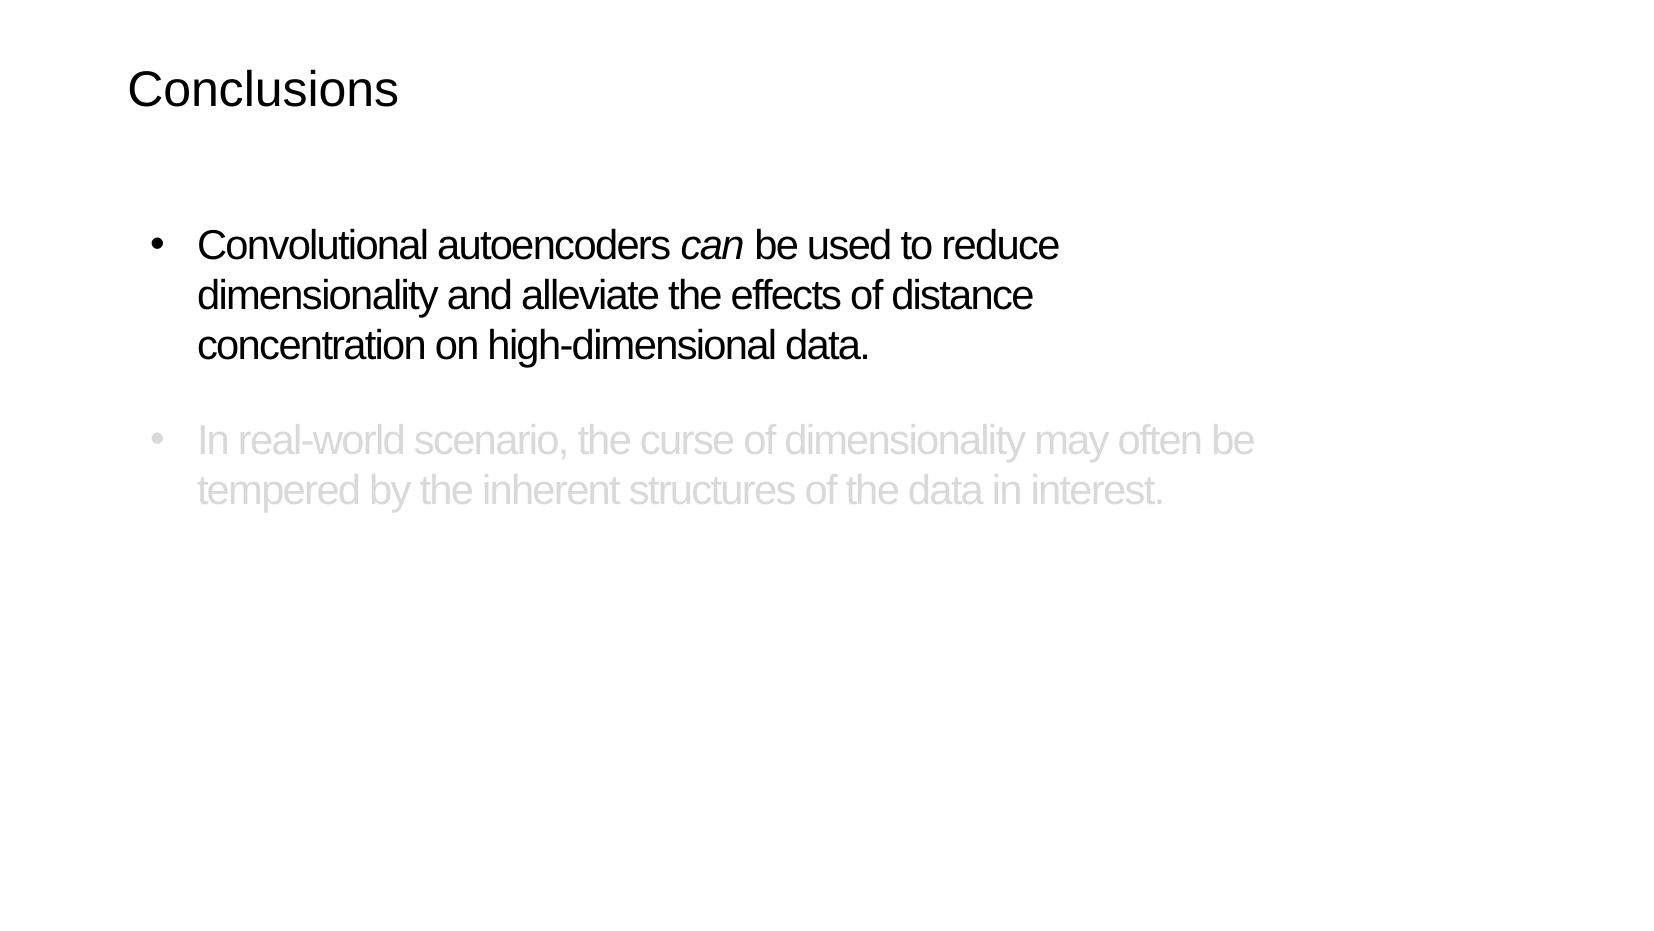

Conclusions
Convolutional autoencoders can be used to reduce dimensionality and alleviate the effects of distance concentration on high-dimensional data.

In real-world scenario, the curse of dimensionality may often be tempered by the inherent structures of the data in interest.